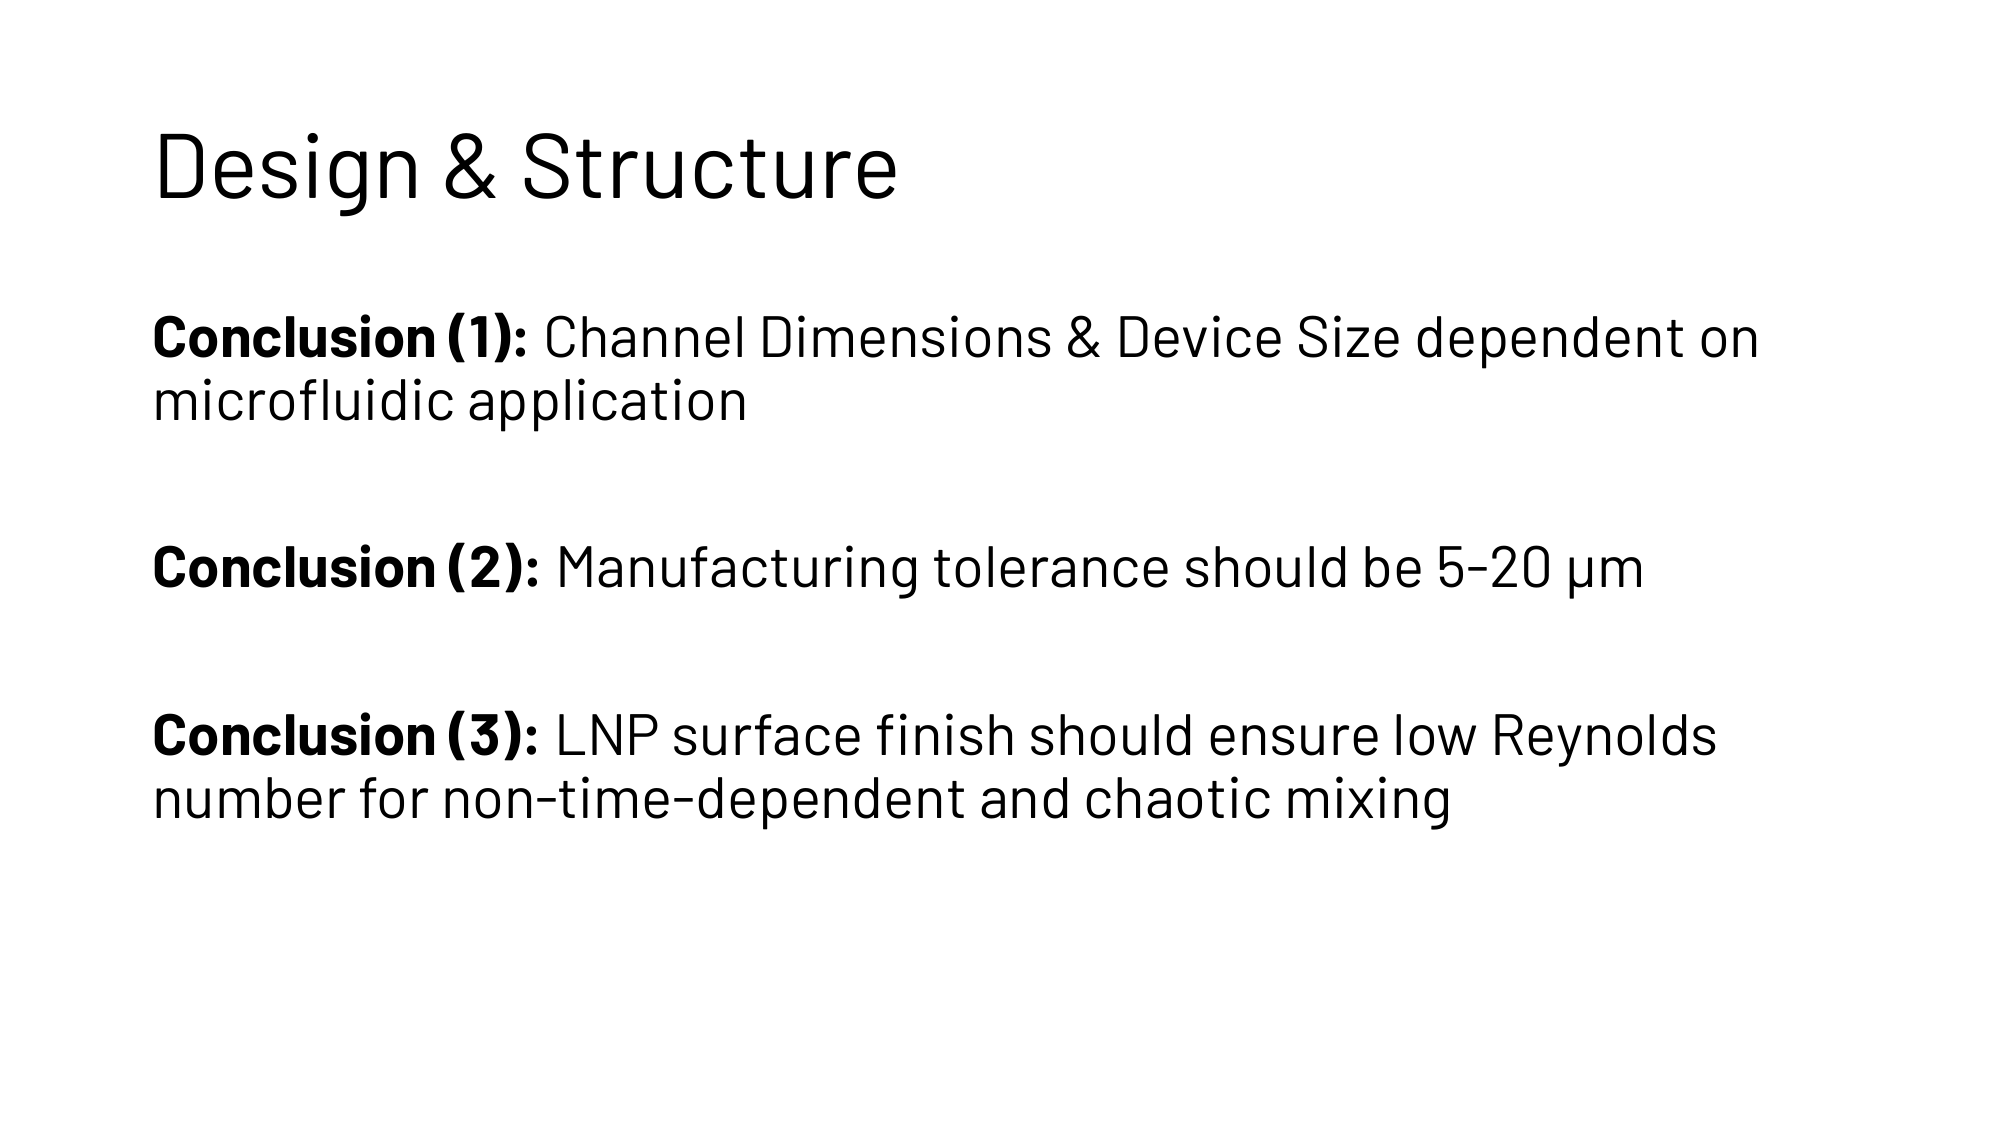

# Design & Structure
Conclusion (1): Channel Dimensions & Device Size dependent on microfluidic application

Conclusion (2): Manufacturing tolerance should be 5-20 µm

Conclusion (3): LNP surface finish should ensure low Reynolds number for non-time-dependent and chaotic mixing